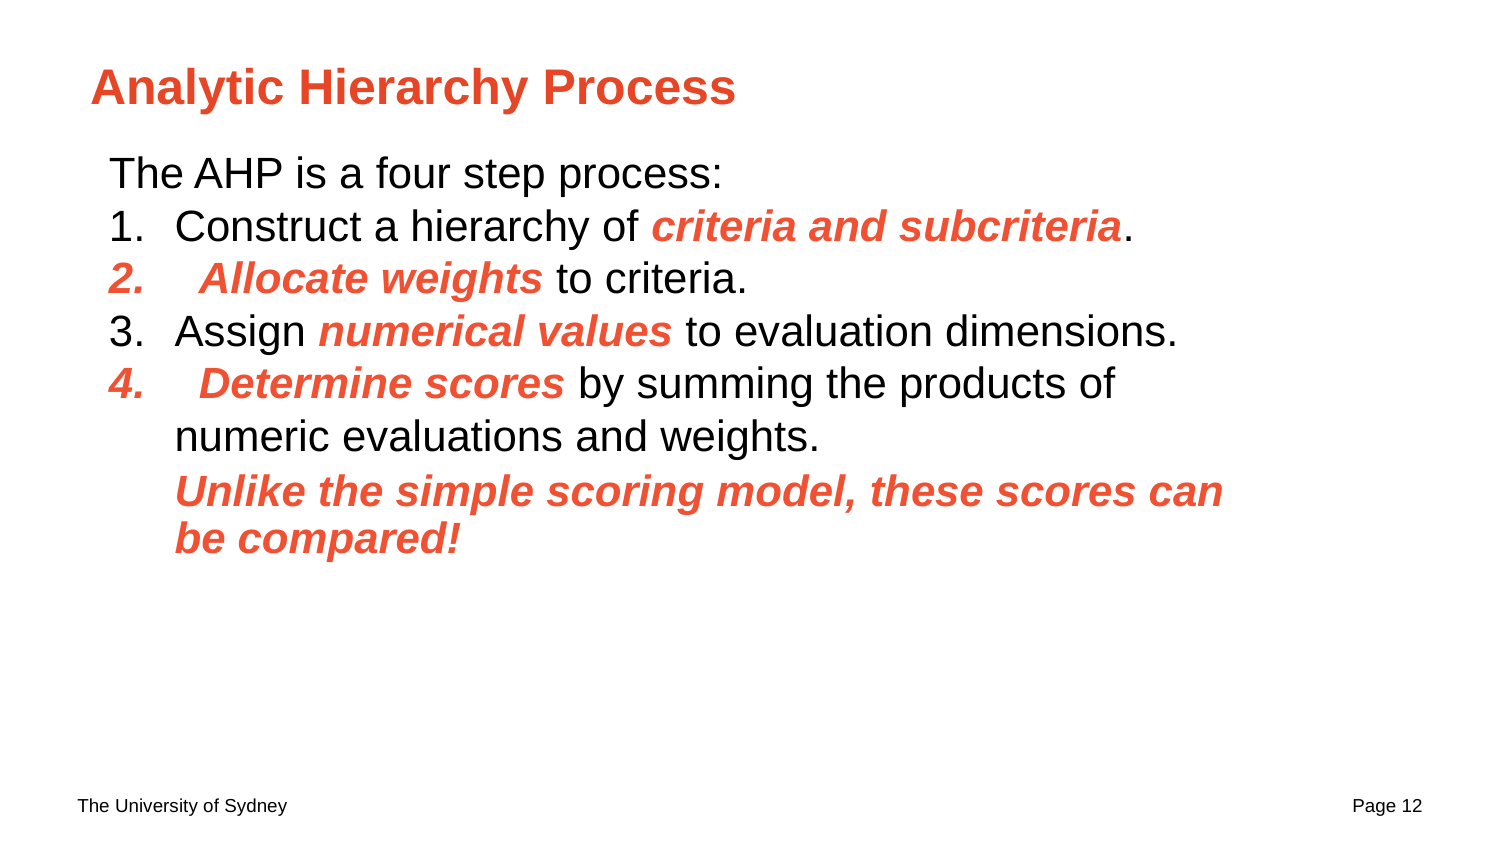

# Analytic Hierarchy Process
The AHP is a four step process:
Construct a hierarchy of criteria and subcriteria.
  Allocate weights to criteria.
Assign numerical values to evaluation dimensions.
  Determine scores by summing the products of numeric evaluations and weights.
	Unlike the simple scoring model, these scores can be compared!